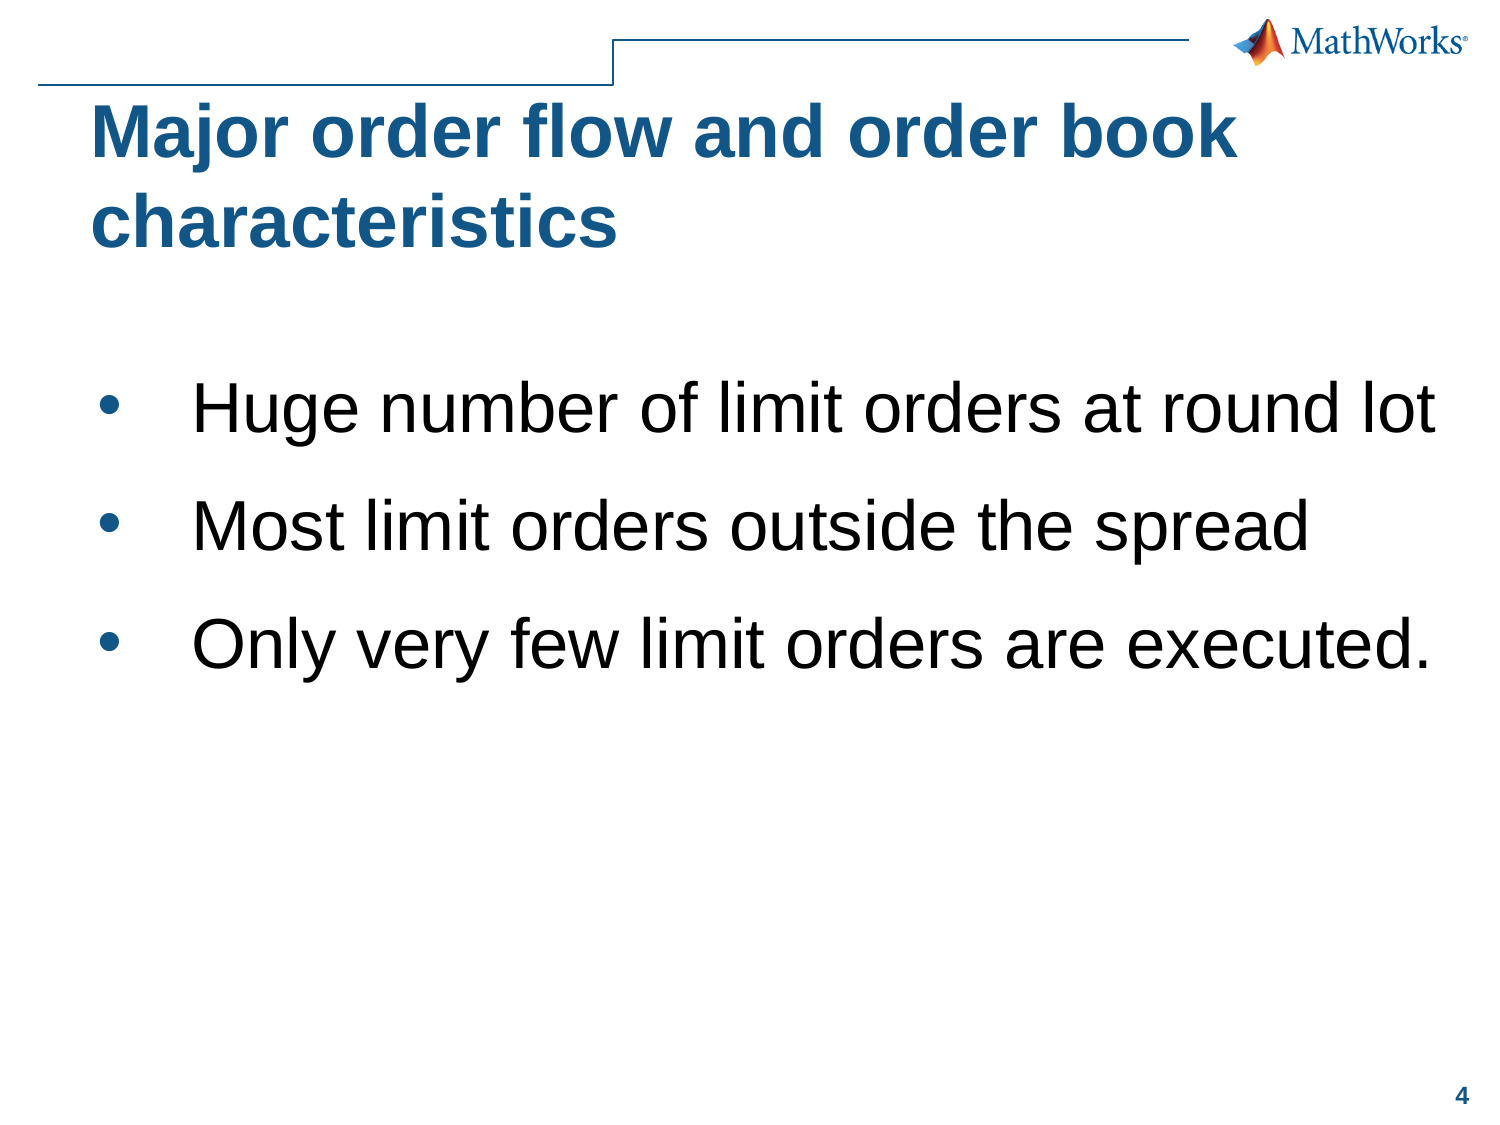

# Major order flow and order book characteristics
Huge number of limit orders at round lot
Most limit orders outside the spread
Only very few limit orders are executed.